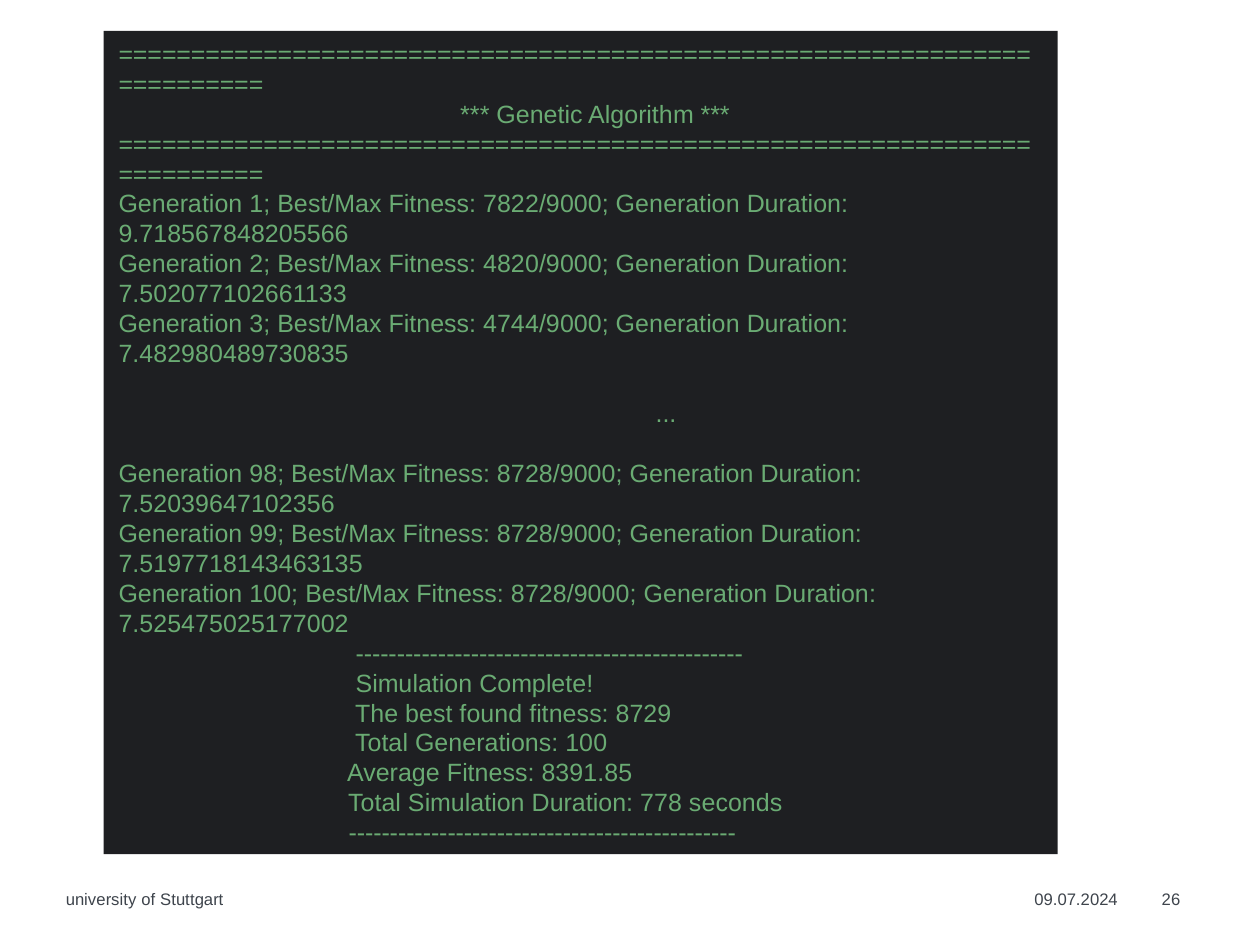

=========================================================================
                                                 *** Genetic Algorithm ***
=========================================================================
Generation 1; Best/Max Fitness: 7822/9000; Generation Duration: 9.718567848205566
Generation 2; Best/Max Fitness: 4820/9000; Generation Duration: 7.502077102661133
Generation 3; Best/Max Fitness: 4744/9000; Generation Duration: 7.482980489730835
                                                                             ...
Generation 98; Best/Max Fitness: 8728/9000; Generation Duration: 7.52039647102356
Generation 99; Best/Max Fitness: 8728/9000; Generation Duration: 7.5197718143463135
Generation 100; Best/Max Fitness: 8728/9000; Generation Duration: 7.525475025177002
                                  -----------------------------------------------
                                  Simulation Complete!
                                  The best found fitness: 8729
                                  Total Generations: 100
                                 Average Fitness: 8391.85
                                 Total Simulation Duration: 778 seconds
                                 -----------------------------------------------
university of Stuttgart
09.07.2024
26